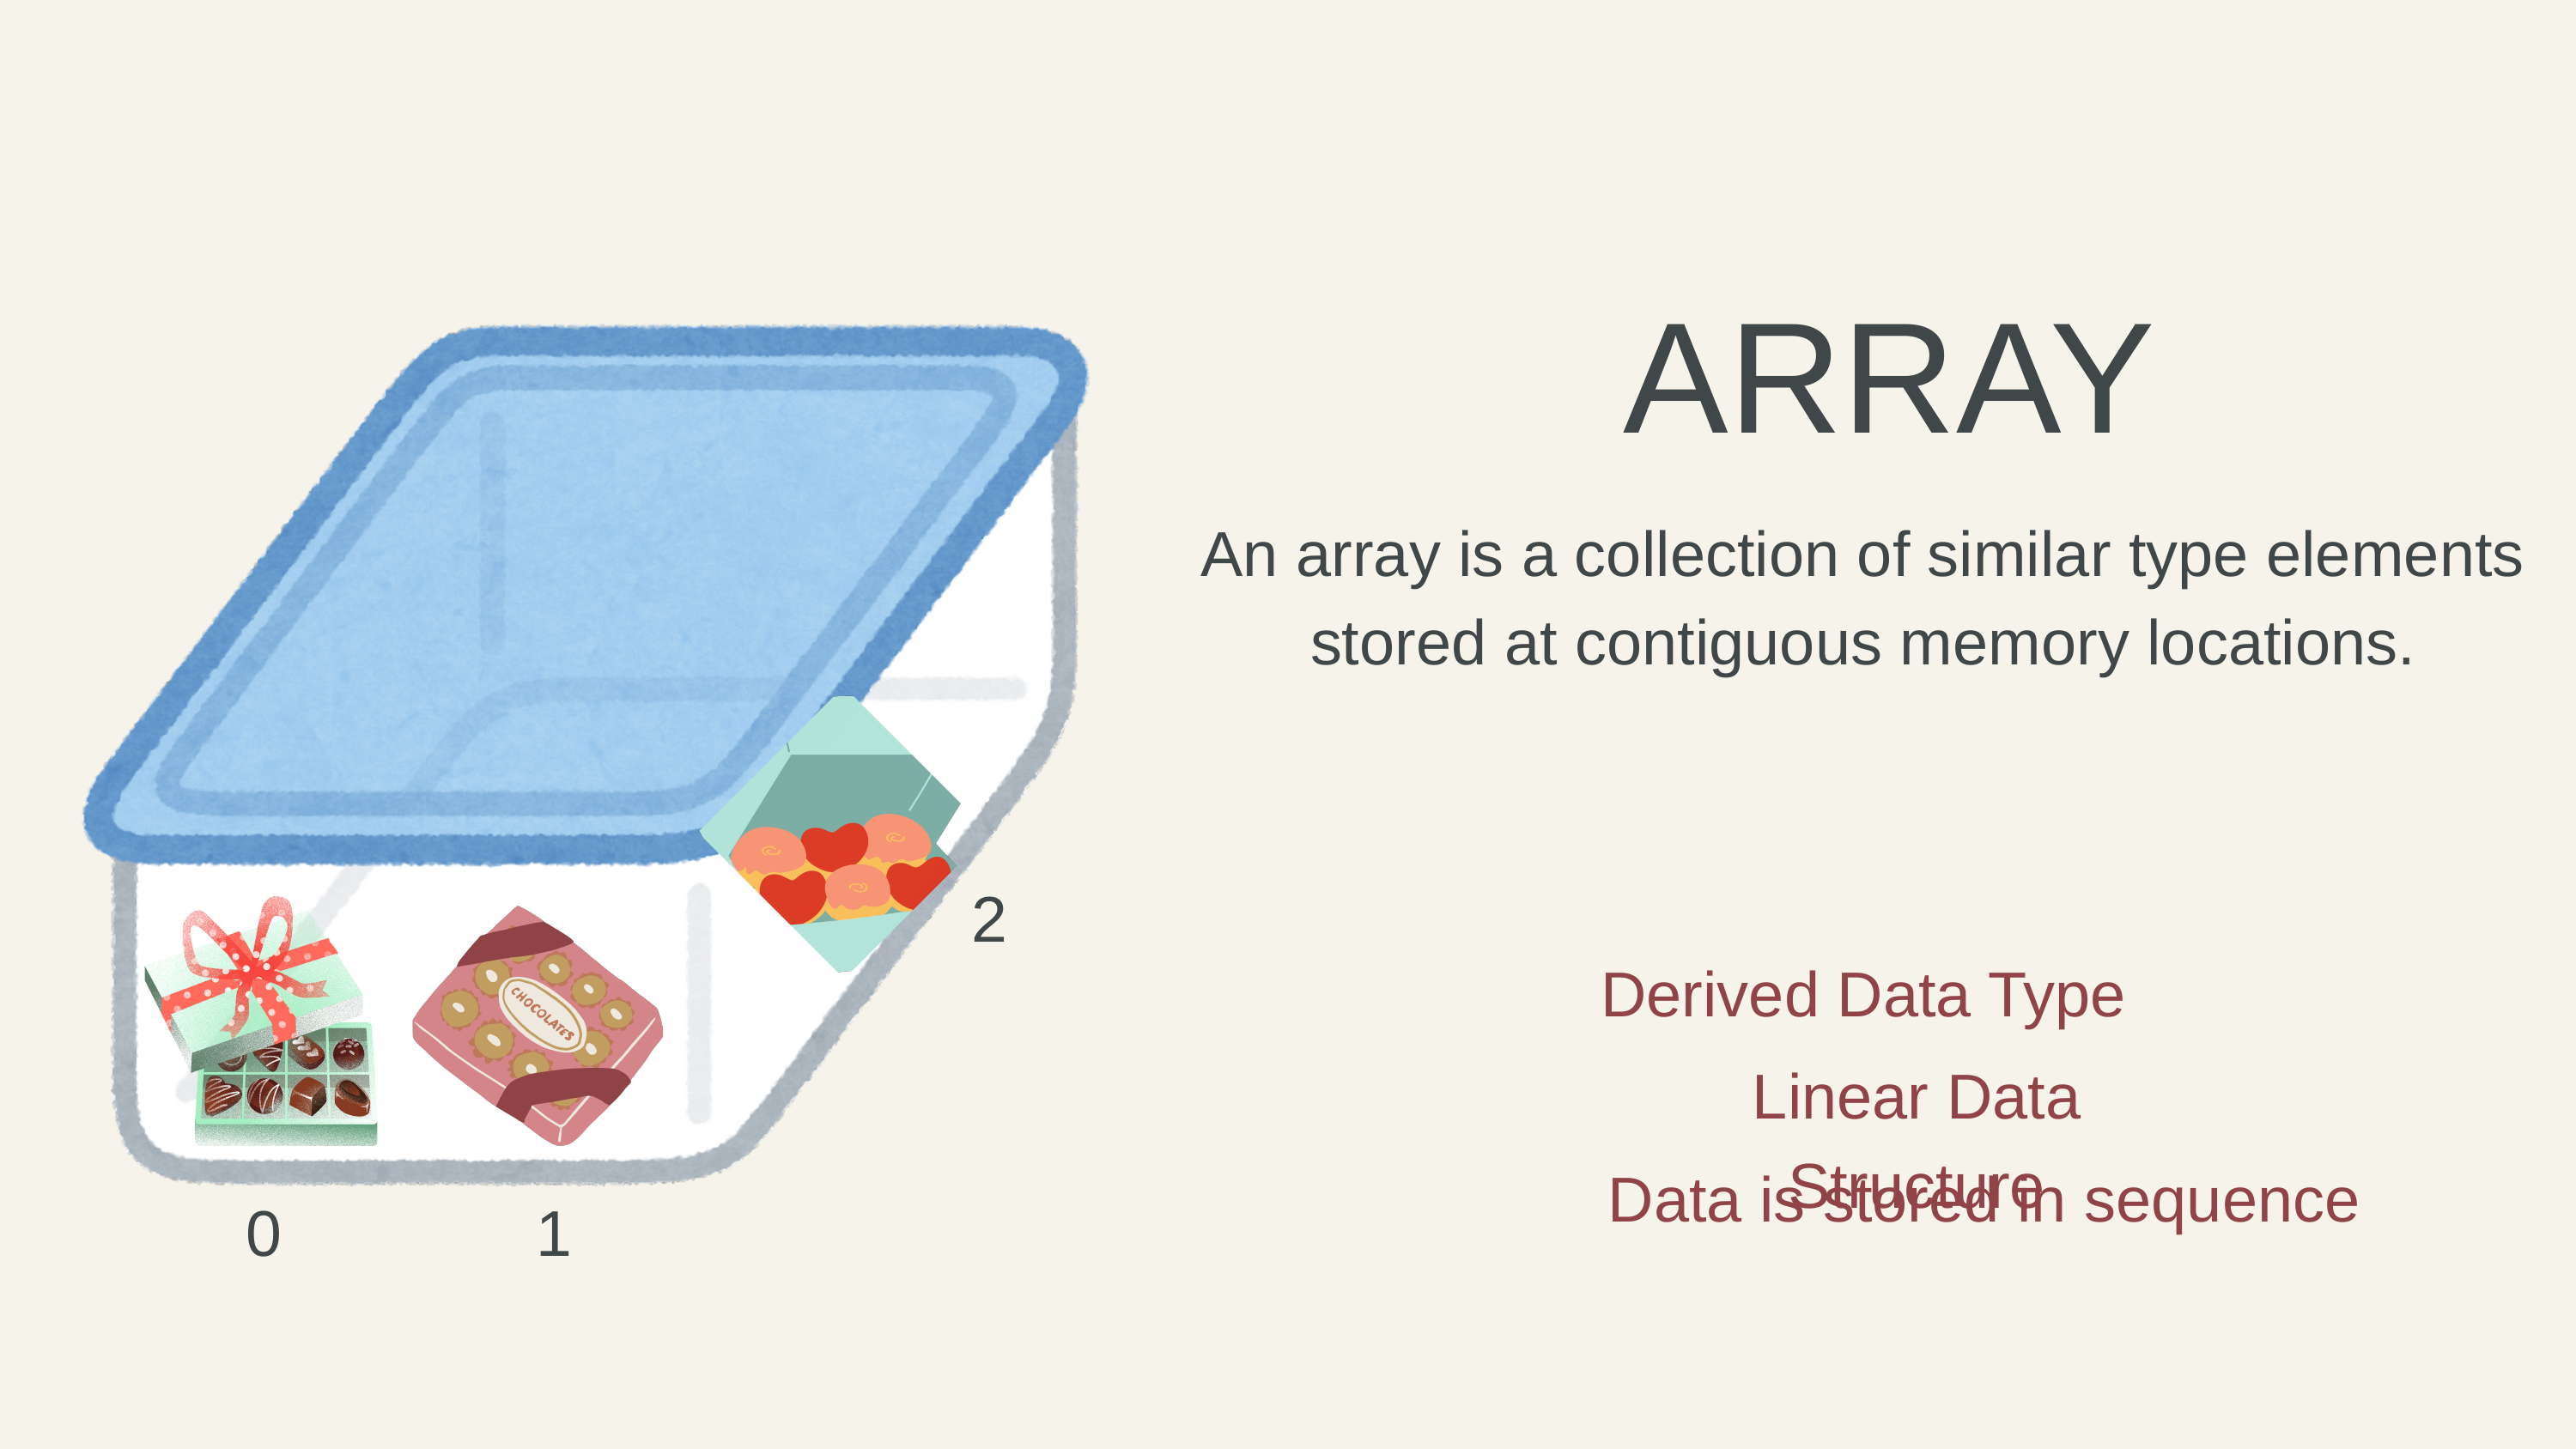

ARRAY

An array is a collection of similar type elements stored at contiguous memory locations.
2
Derived Data Type
Linear Data Structure
Data is stored in sequence
0
1